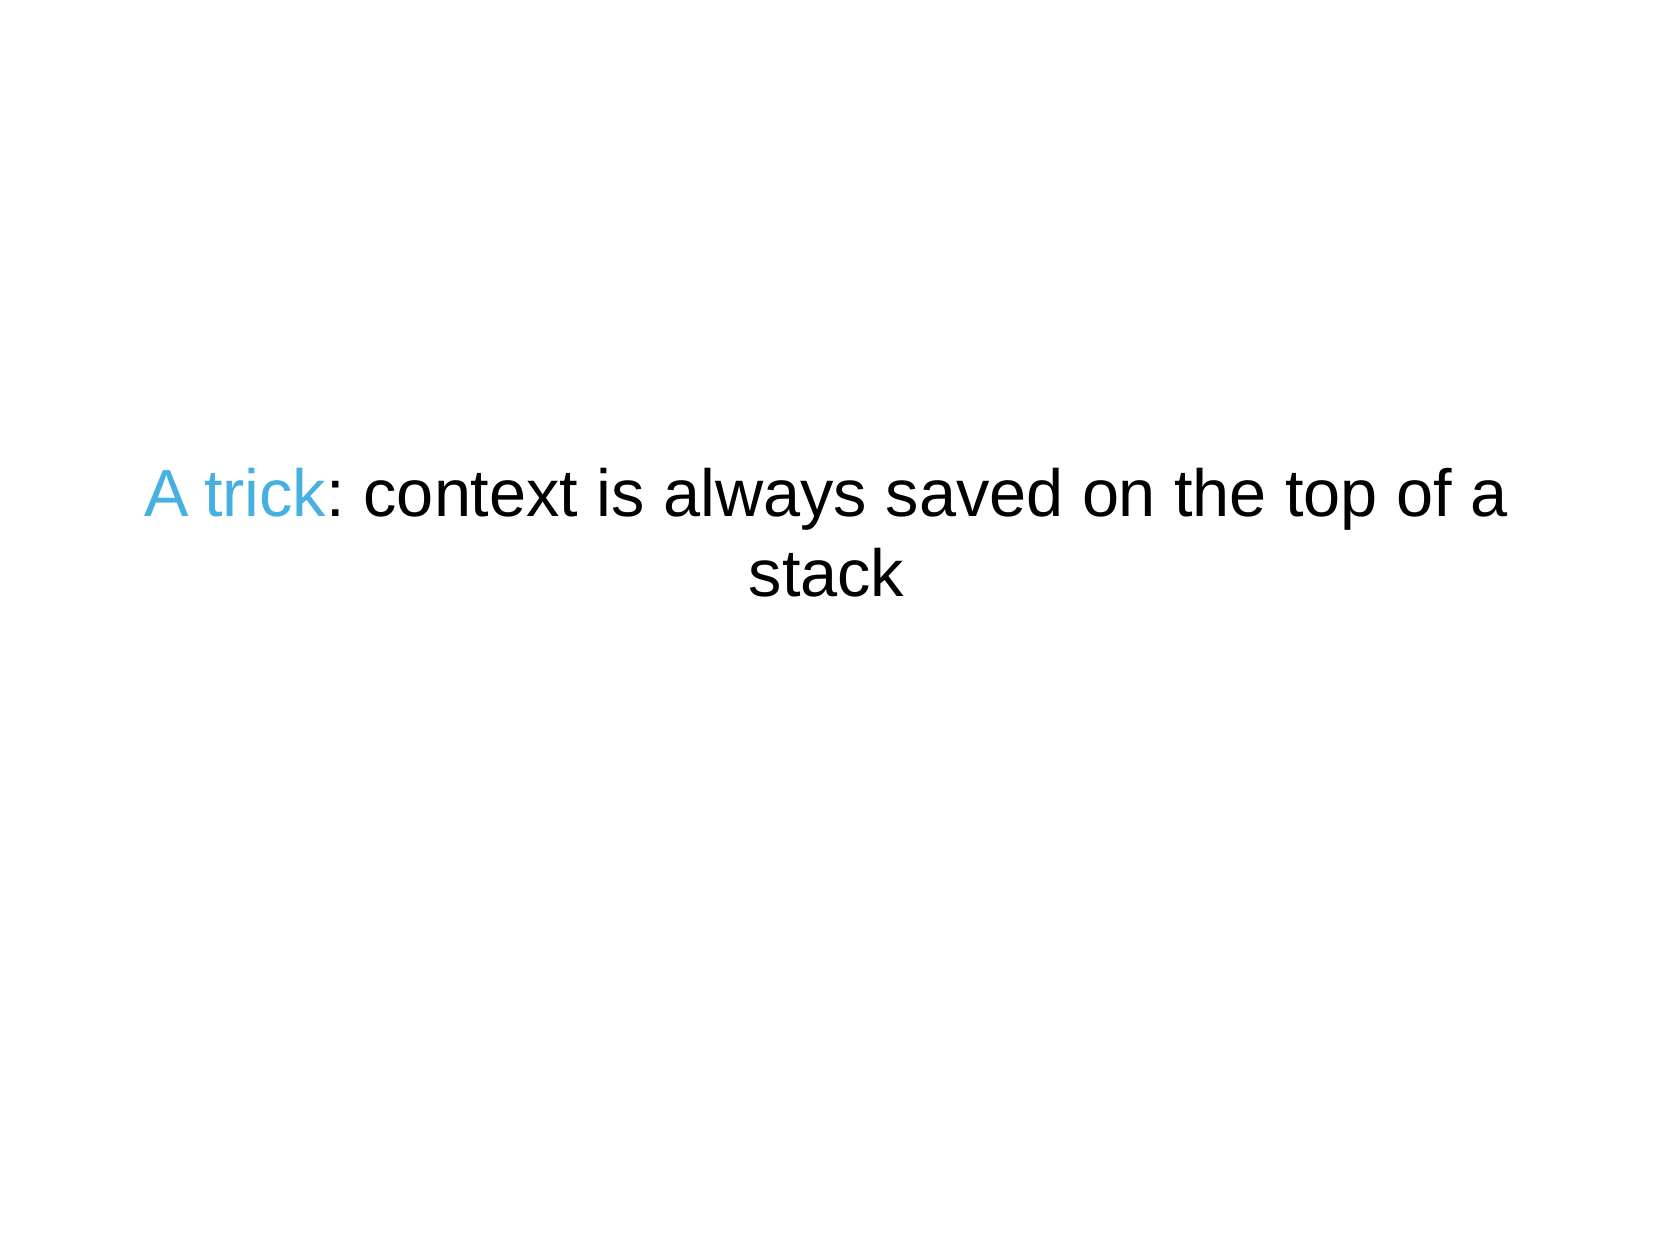

A trick: context is always saved on the top of a stack